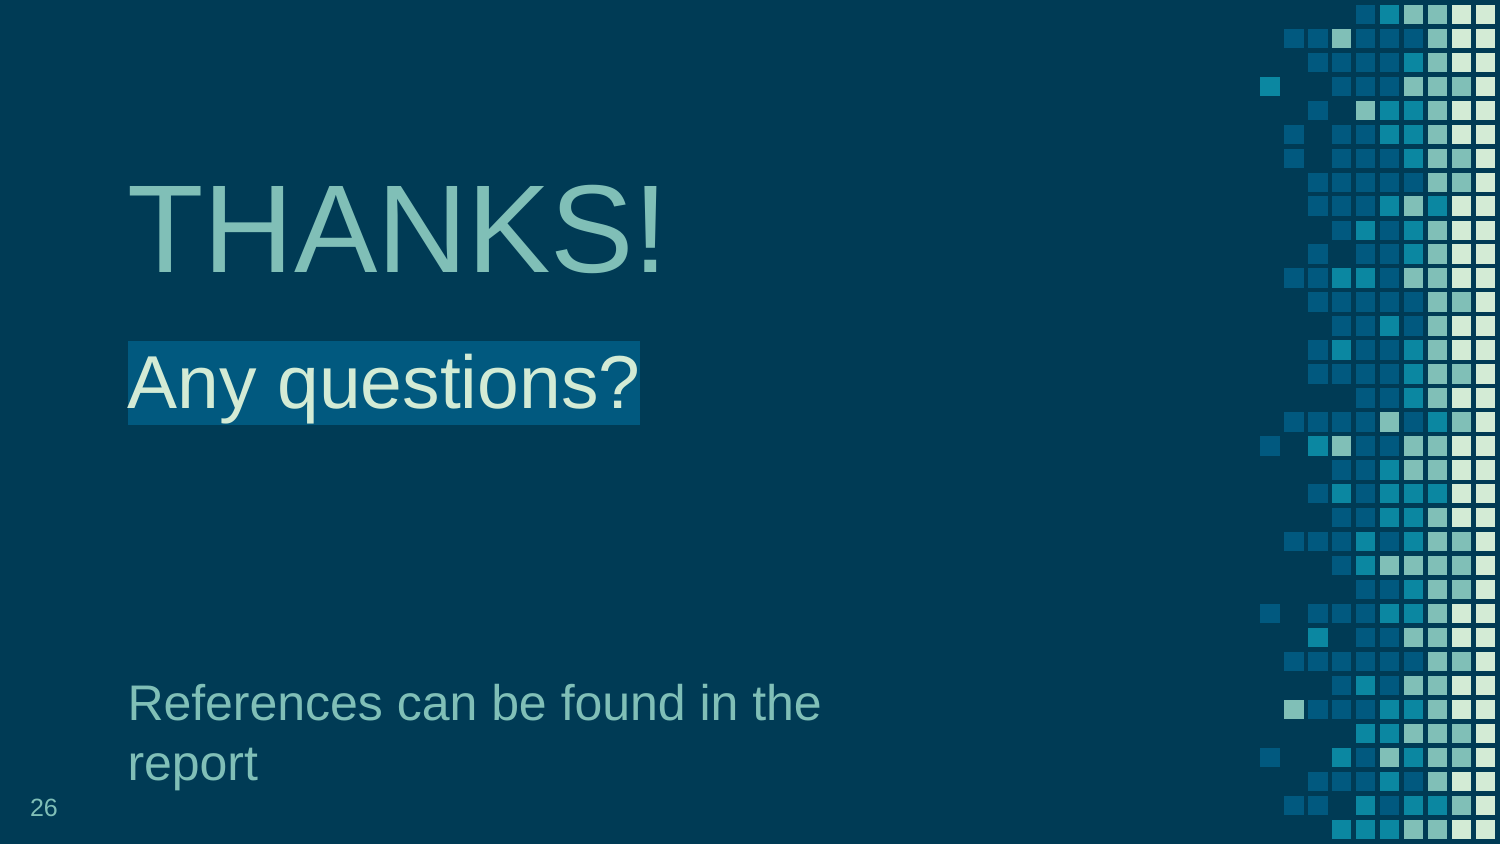

THANKS!
Any questions?
References can be found in the report
26